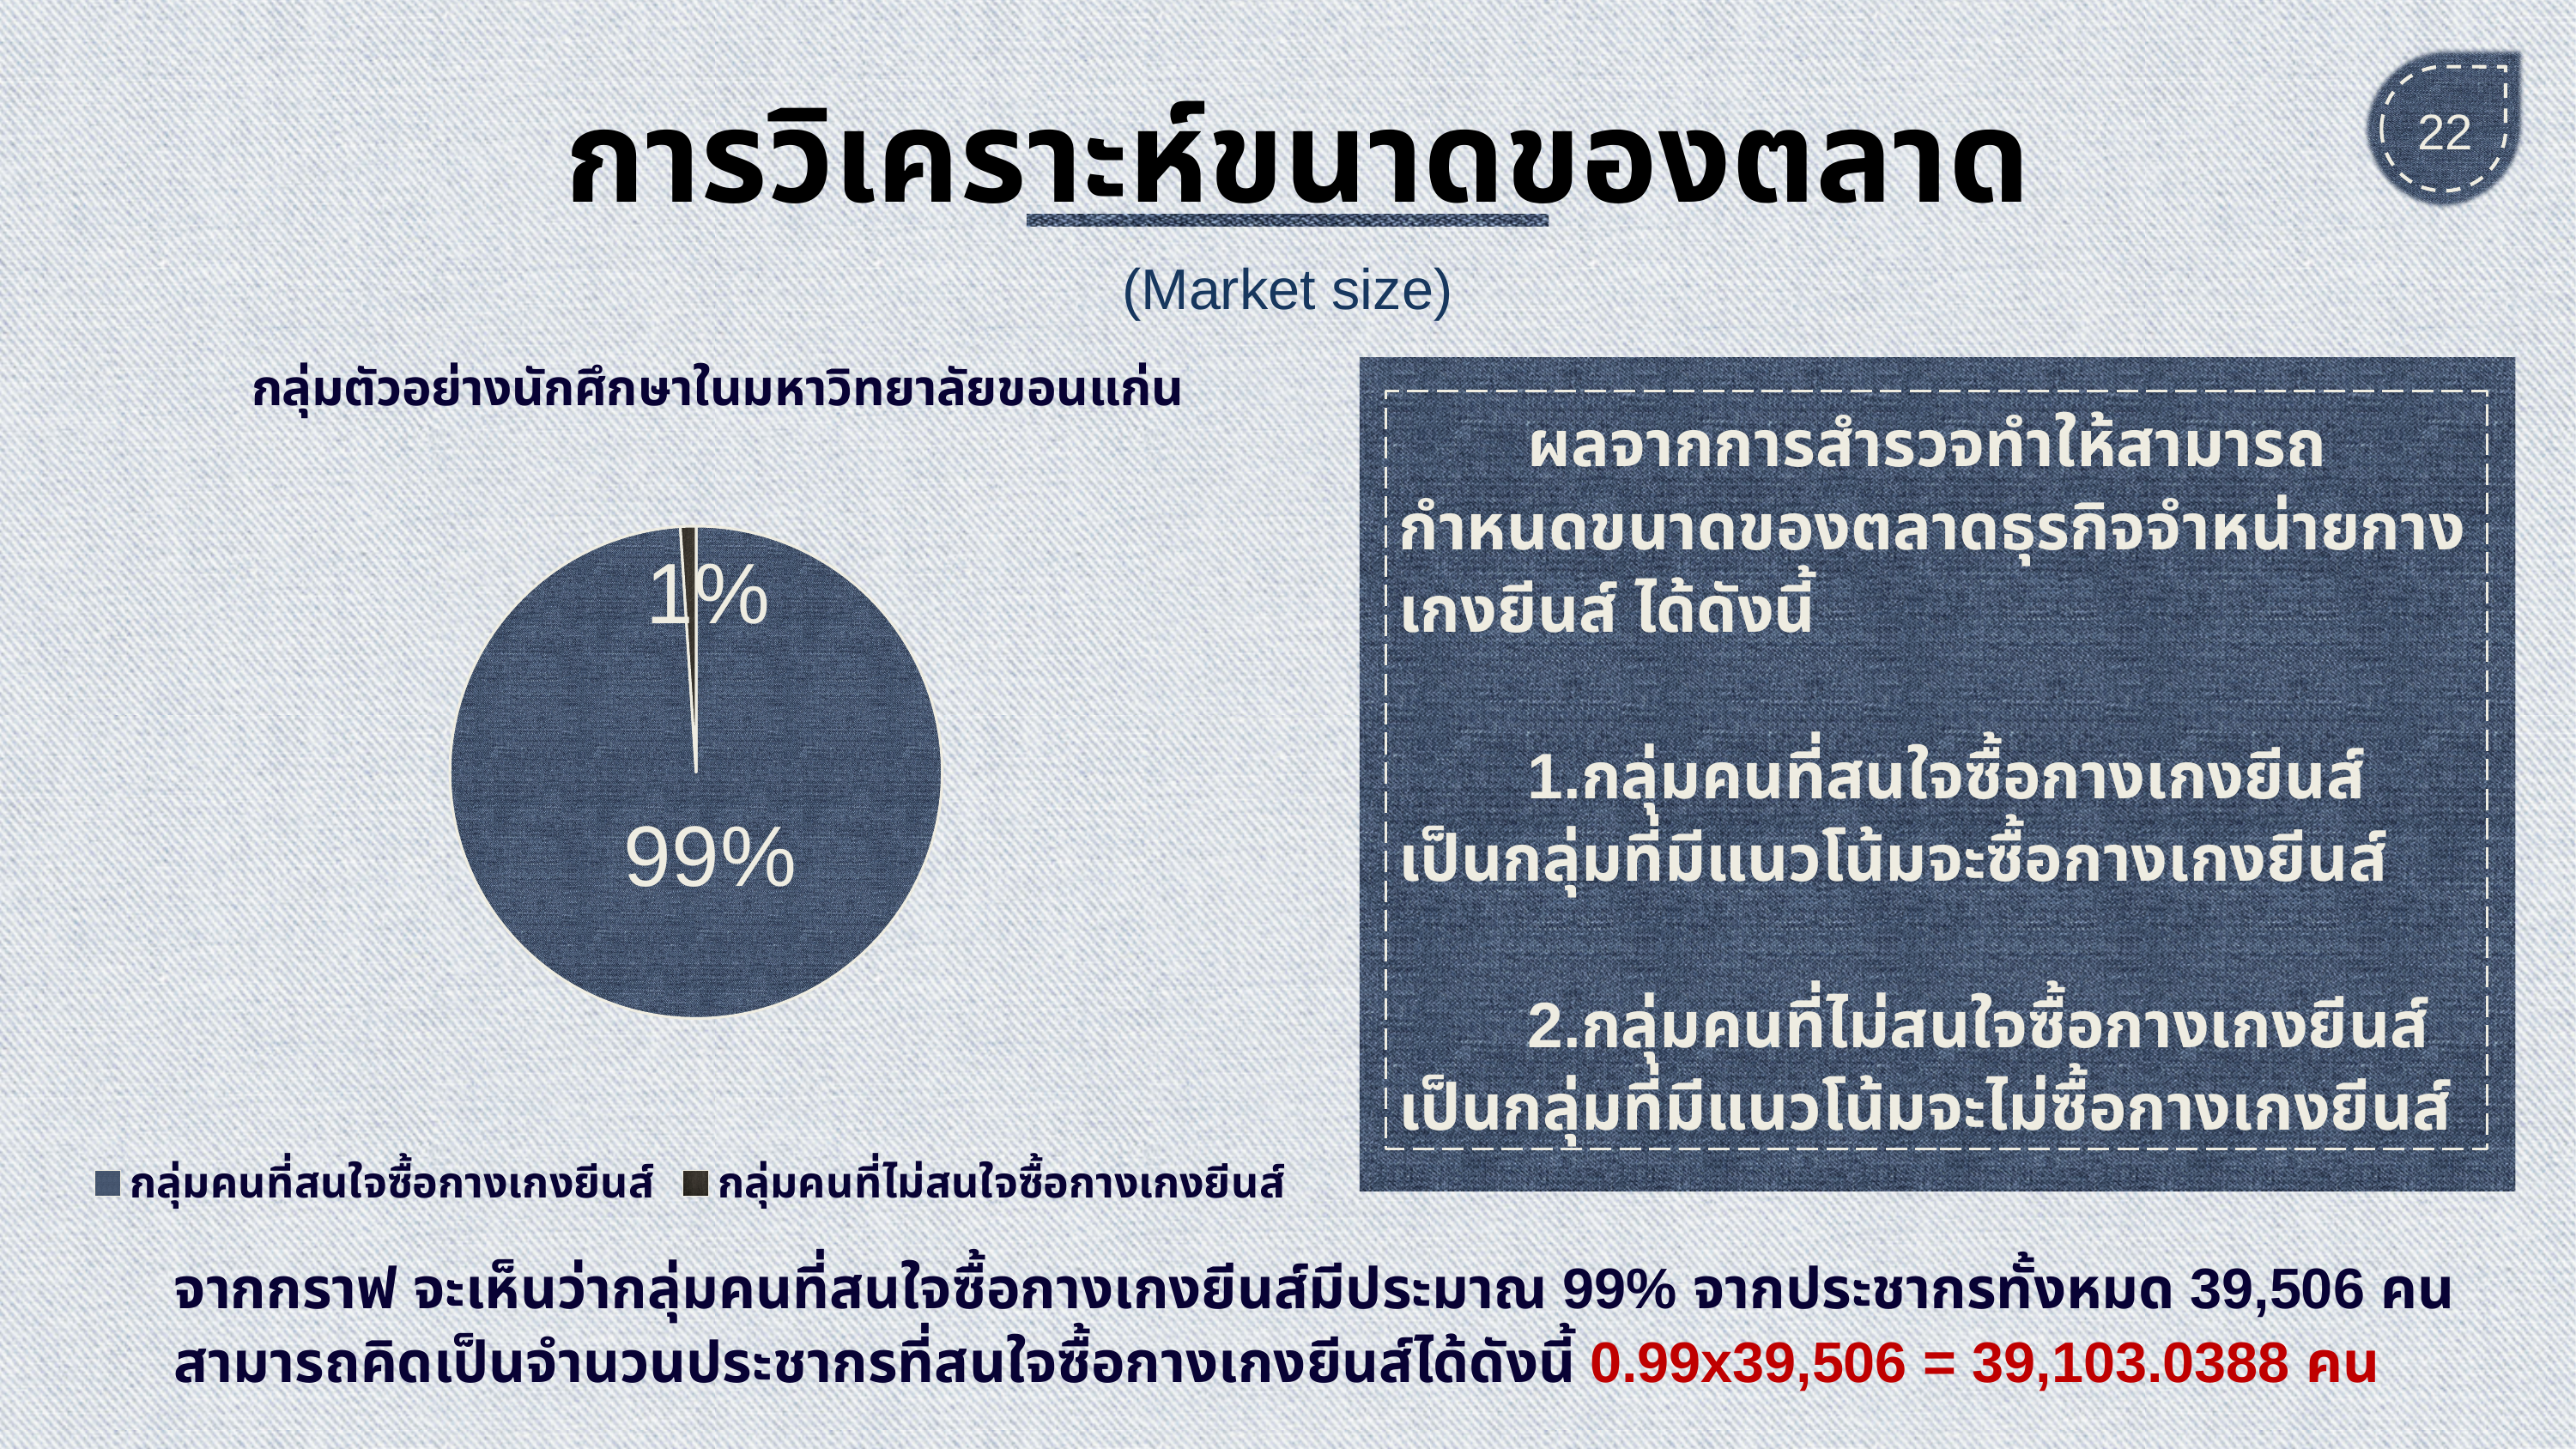

# การวิเคราะห์ขนาดของตลาด
22
(Market size)

### Chart: กลุ่มตัวอย่างนักศึกษาในมหาวิทยาลัยขอนแก่น

| Category | กลุ่มตัวอย่างนักศึกษาในมหาวิทยาลัยขอนแก่น |
|---|---|
| กลุ่มคนที่สนใจซื้อกางเกงยีนส์ | 98.98 |
| กลุ่มคนที่ไม่สนใจซื้อกางเกงยีนส์  | 1.019999999999996 |
	ผลจากการสำรวจทำให้สามารถกำหนดขนาดของตลาดธุรกิจจำหน่ายกางเกงยีนส์ ได้ดังนี้

	1.กลุ่มคนที่สนใจซื้อกางเกงยีนส์ เป็นกลุ่มที่มีแนวโน้มจะซื้อกางเกงยีนส์

	2.กลุ่มคนที่ไม่สนใจซื้อกางเกงยีนส์ เป็นกลุ่มที่มีแนวโน้มจะไม่ซื้อกางเกงยีนส์
จากกราฟ จะเห็นว่ากลุ่มคนที่สนใจซื้อกางเกงยีนส์มีประมาณ 99% จากประชากรทั้งหมด 39,506 คน สามารถคิดเป็นจำนวนประชากรที่สนใจซื้อกางเกงยีนส์ได้ดังนี้ 0.99x39,506 = 39,103.0388 คน